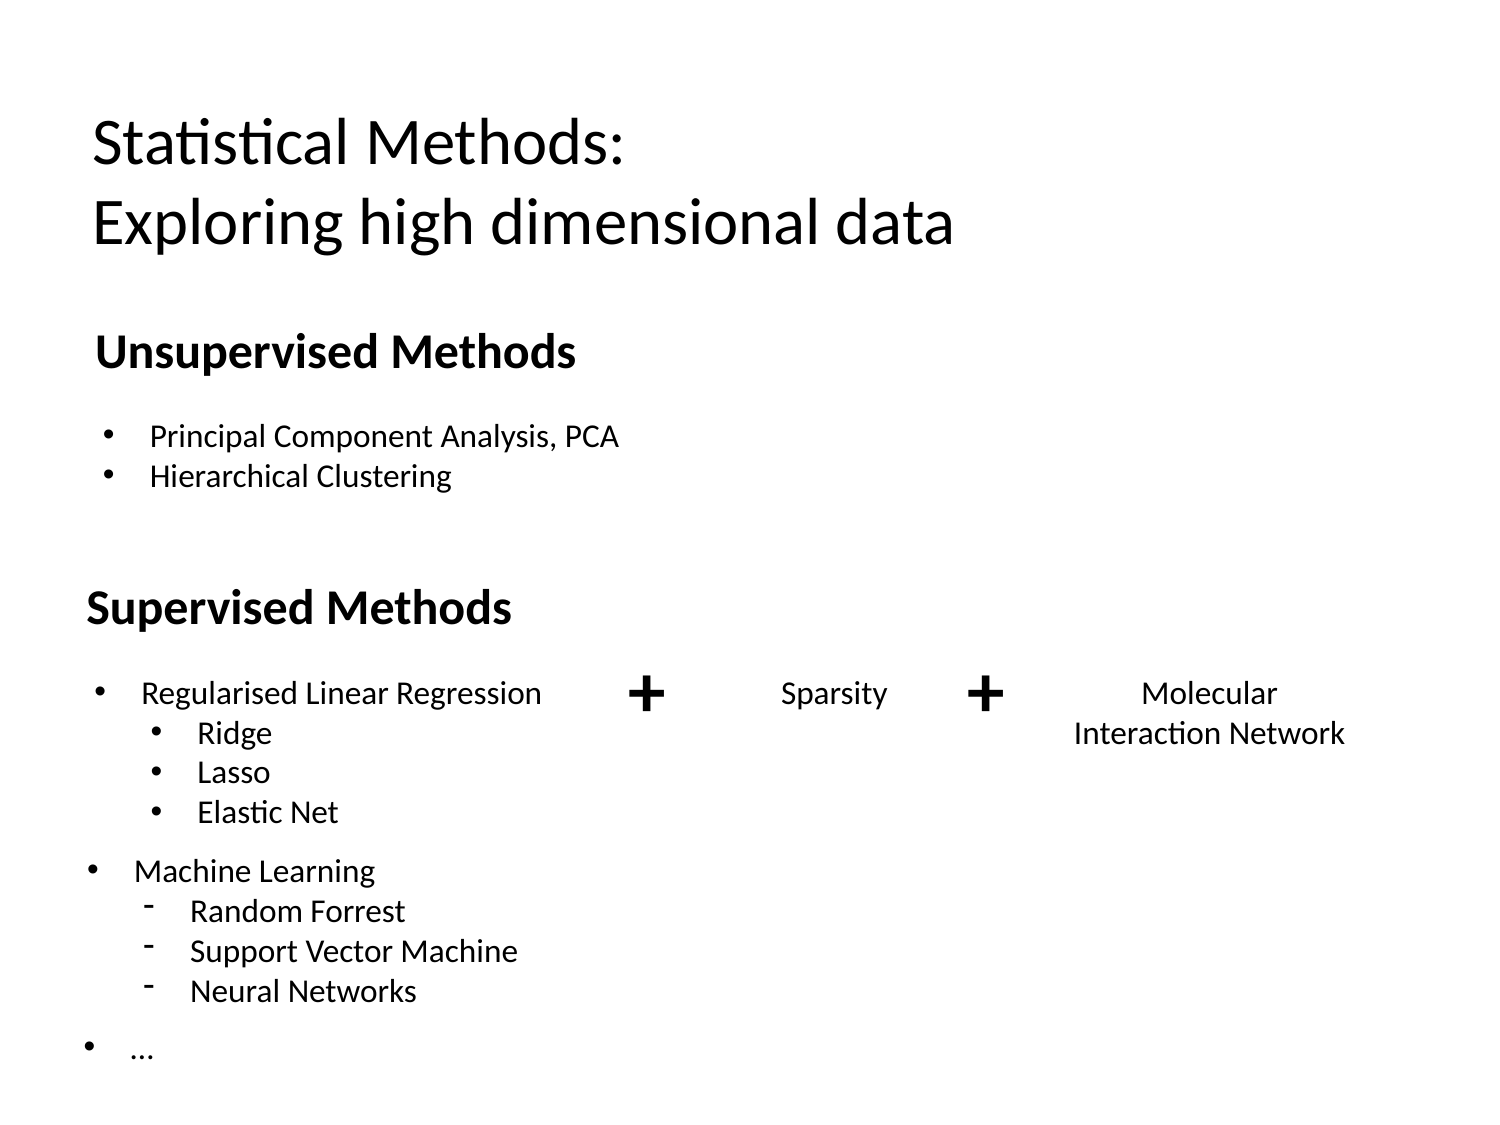

Statistical Methods:
Exploring high dimensional data
Unsupervised Methods
Principal Component Analysis, PCA
Hierarchical Clustering
Supervised Methods
+
+
Sparsity
Molecular Interaction Network
Regularised Linear Regression
Ridge
Lasso
Elastic Net

Machine Learning
Random Forrest
Support Vector Machine
Neural Networks
…